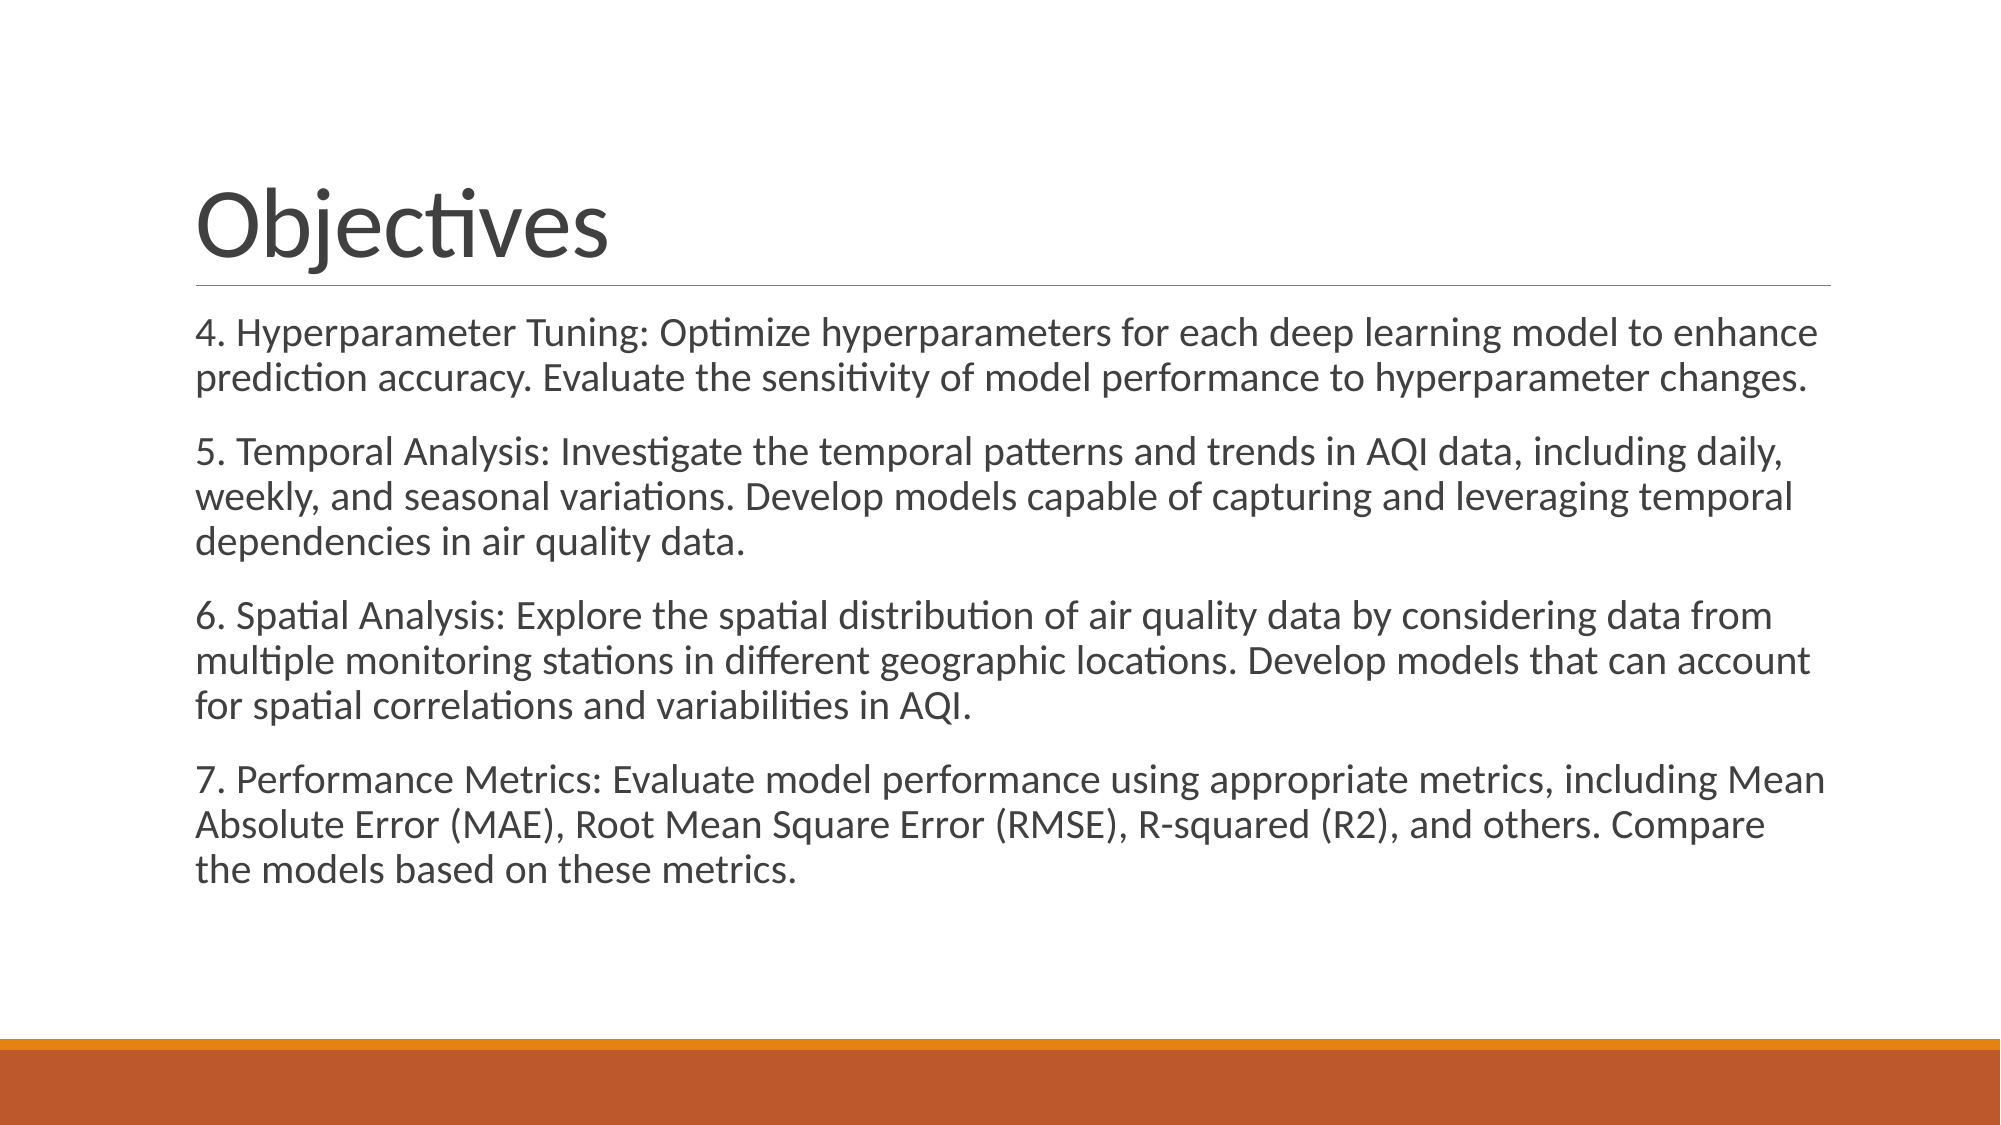

# Objectives
4. Hyperparameter Tuning: Optimize hyperparameters for each deep learning model to enhance prediction accuracy. Evaluate the sensitivity of model performance to hyperparameter changes.
5. Temporal Analysis: Investigate the temporal patterns and trends in AQI data, including daily, weekly, and seasonal variations. Develop models capable of capturing and leveraging temporal dependencies in air quality data.
6. Spatial Analysis: Explore the spatial distribution of air quality data by considering data from multiple monitoring stations in different geographic locations. Develop models that can account for spatial correlations and variabilities in AQI.
7. Performance Metrics: Evaluate model performance using appropriate metrics, including Mean Absolute Error (MAE), Root Mean Square Error (RMSE), R-squared (R2), and others. Compare the models based on these metrics.